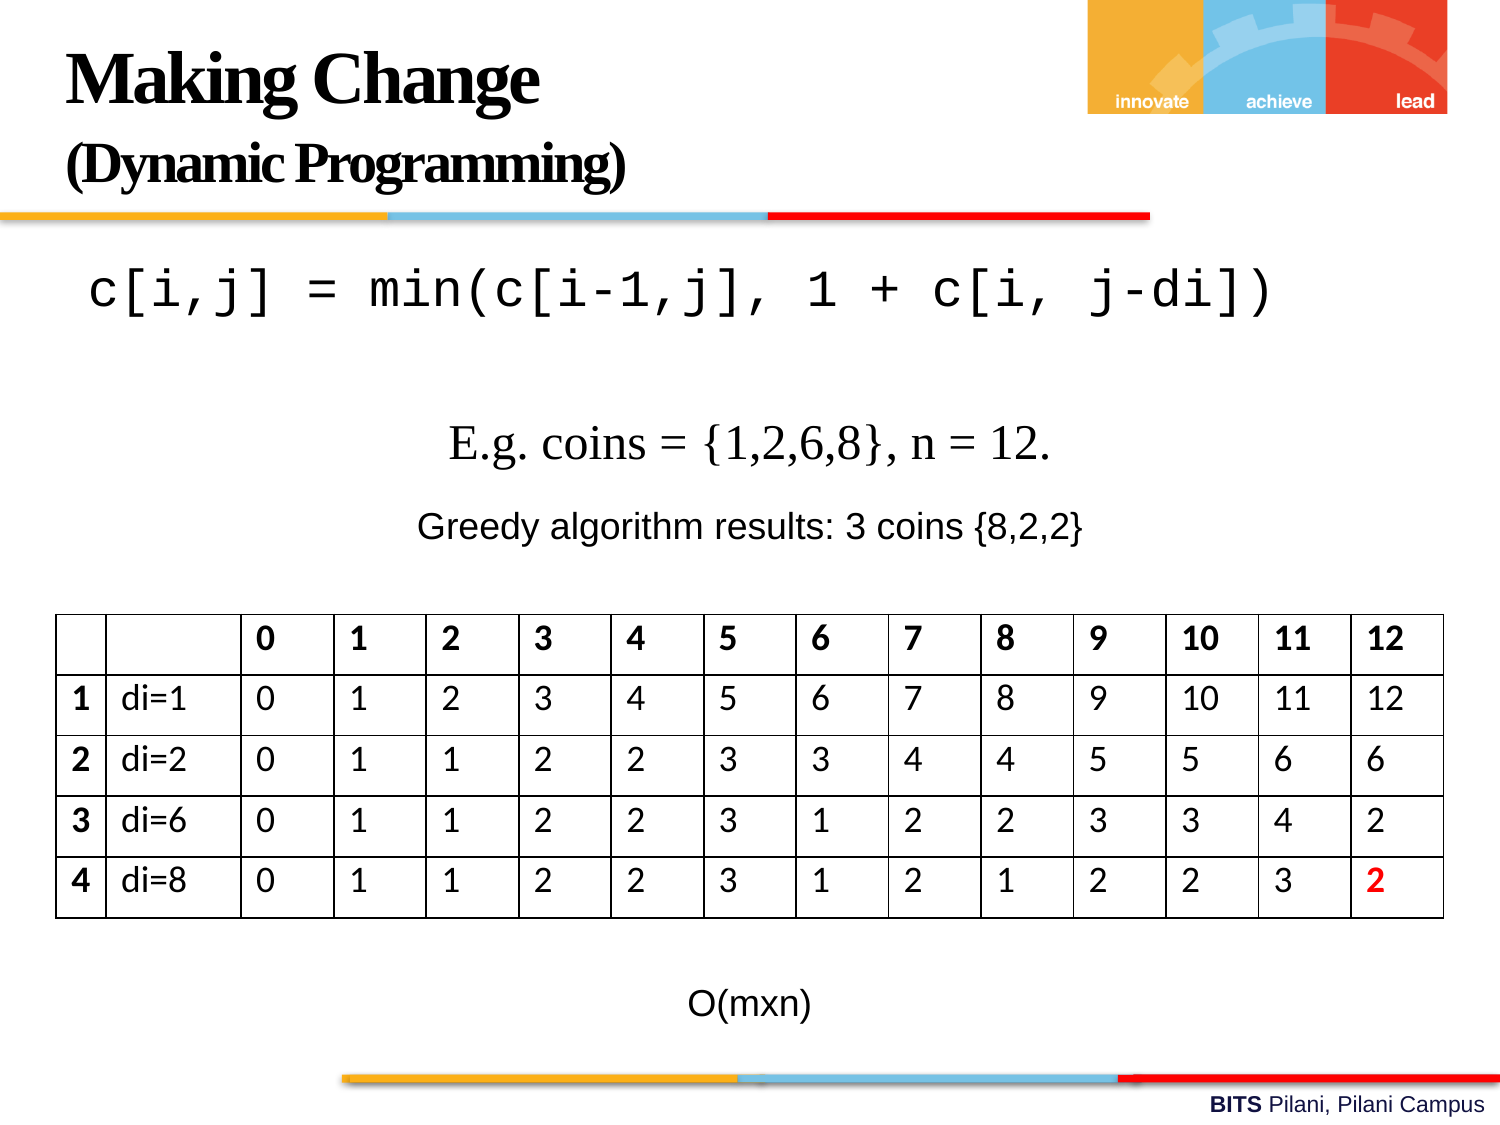

Making Change
(Dynamic Programming)
c[i,j] = min(c[i-1,j], 1 + c[i, j-di])
E.g. coins = {1,2,6,8}, n = 12.
Greedy algorithm results: 3 coins {8,2,2}
|  |  | 0 | 1 | 2 | 3 | 4 | 5 | 6 | 7 | 8 | 9 | 10 | 11 | 12 |
| --- | --- | --- | --- | --- | --- | --- | --- | --- | --- | --- | --- | --- | --- | --- |
| 1 | di=1 | 0 | 1 | 2 | 3 | 4 | 5 | 6 | 7 | 8 | 9 | 10 | 11 | 12 |
| 2 | di=2 | 0 | 1 | 1 | 2 | 2 | 3 | 3 | 4 | 4 | 5 | 5 | 6 | 6 |
| 3 | di=6 | 0 | 1 | 1 | 2 | 2 | 3 | 1 | 2 | 2 | 3 | 3 | 4 | 2 |
| 4 | di=8 | 0 | 1 | 1 | 2 | 2 | 3 | 1 | 2 | 1 | 2 | 2 | 3 | 2 |
O(mxn)